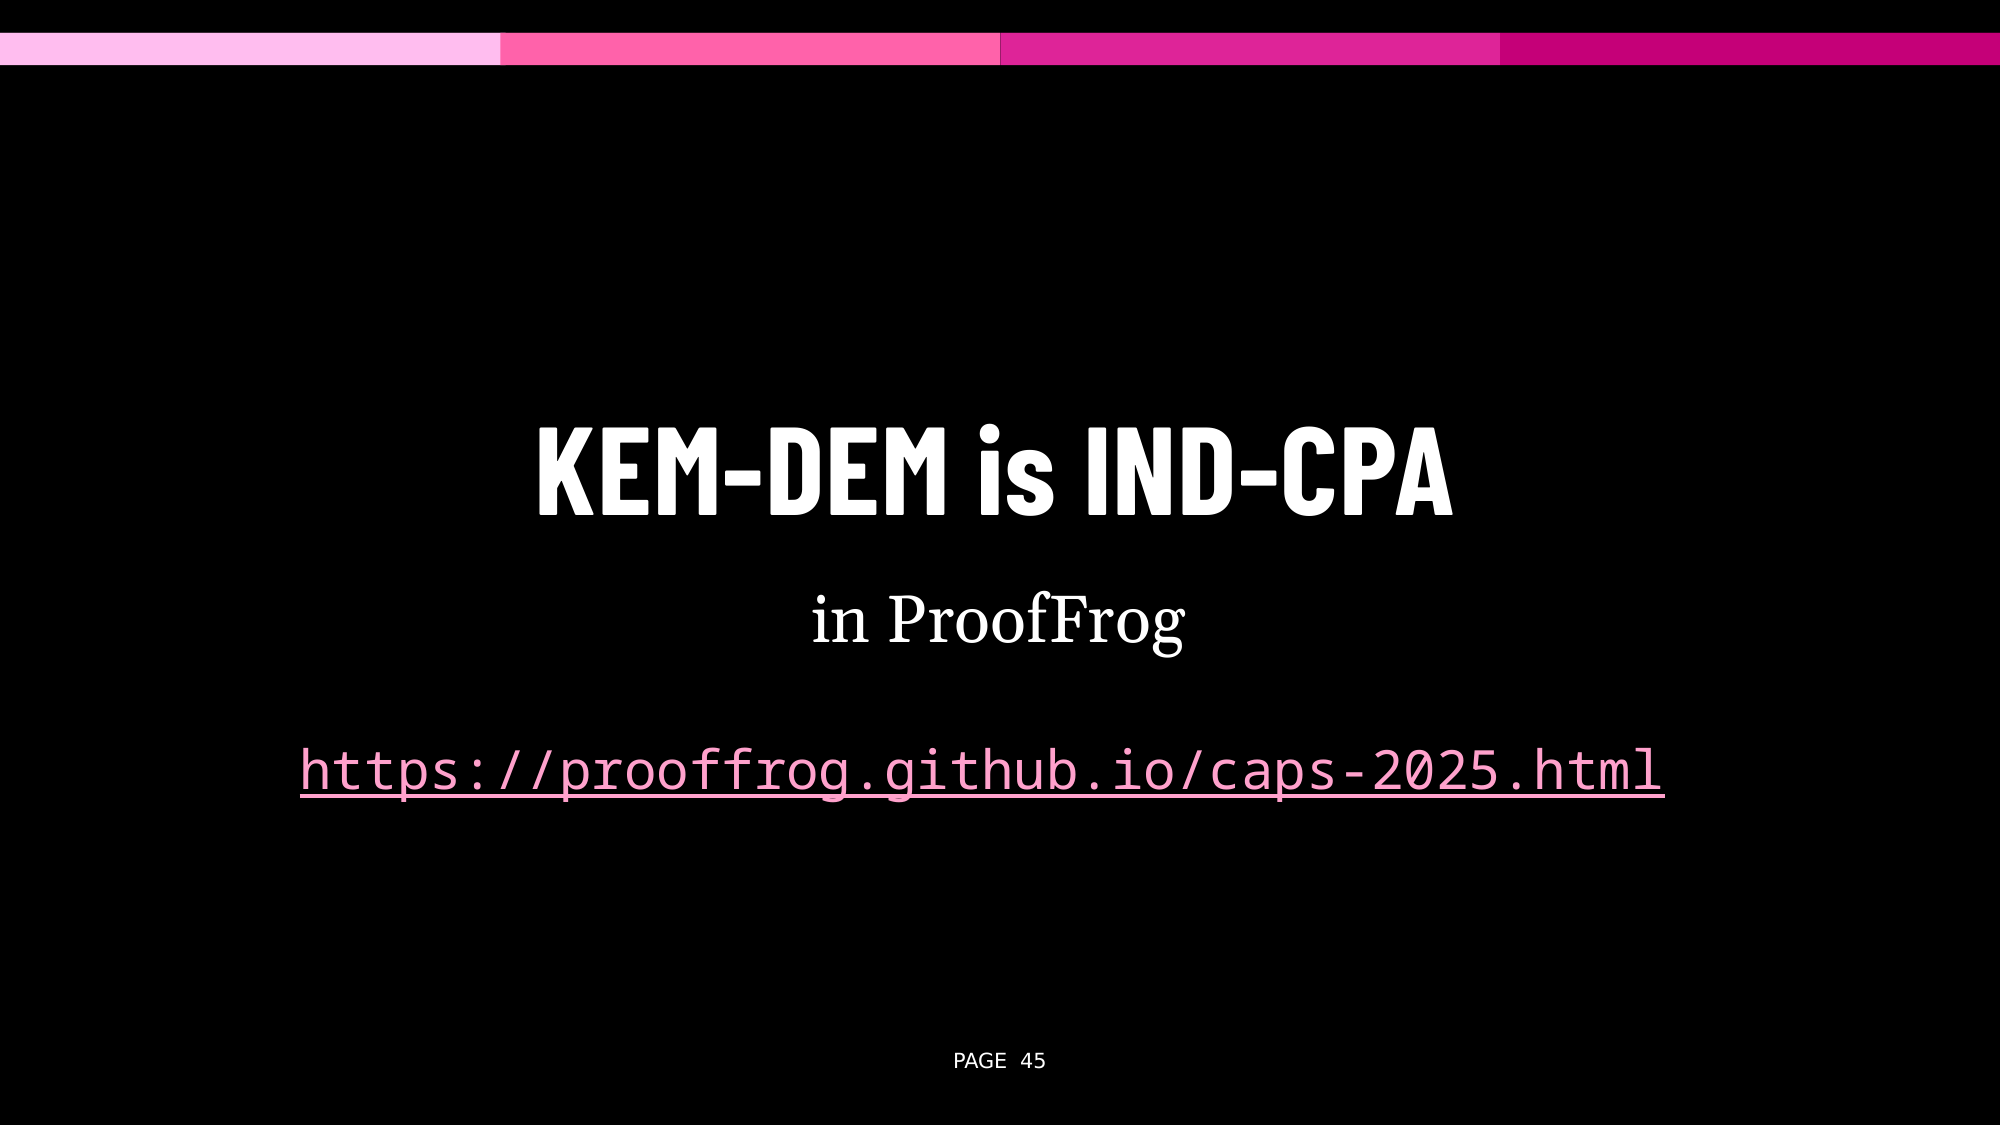

# KEM-DEM is IND-CPA
in ProofFrog
https://prooffrog.github.io/caps-2025.html

PAGE  45